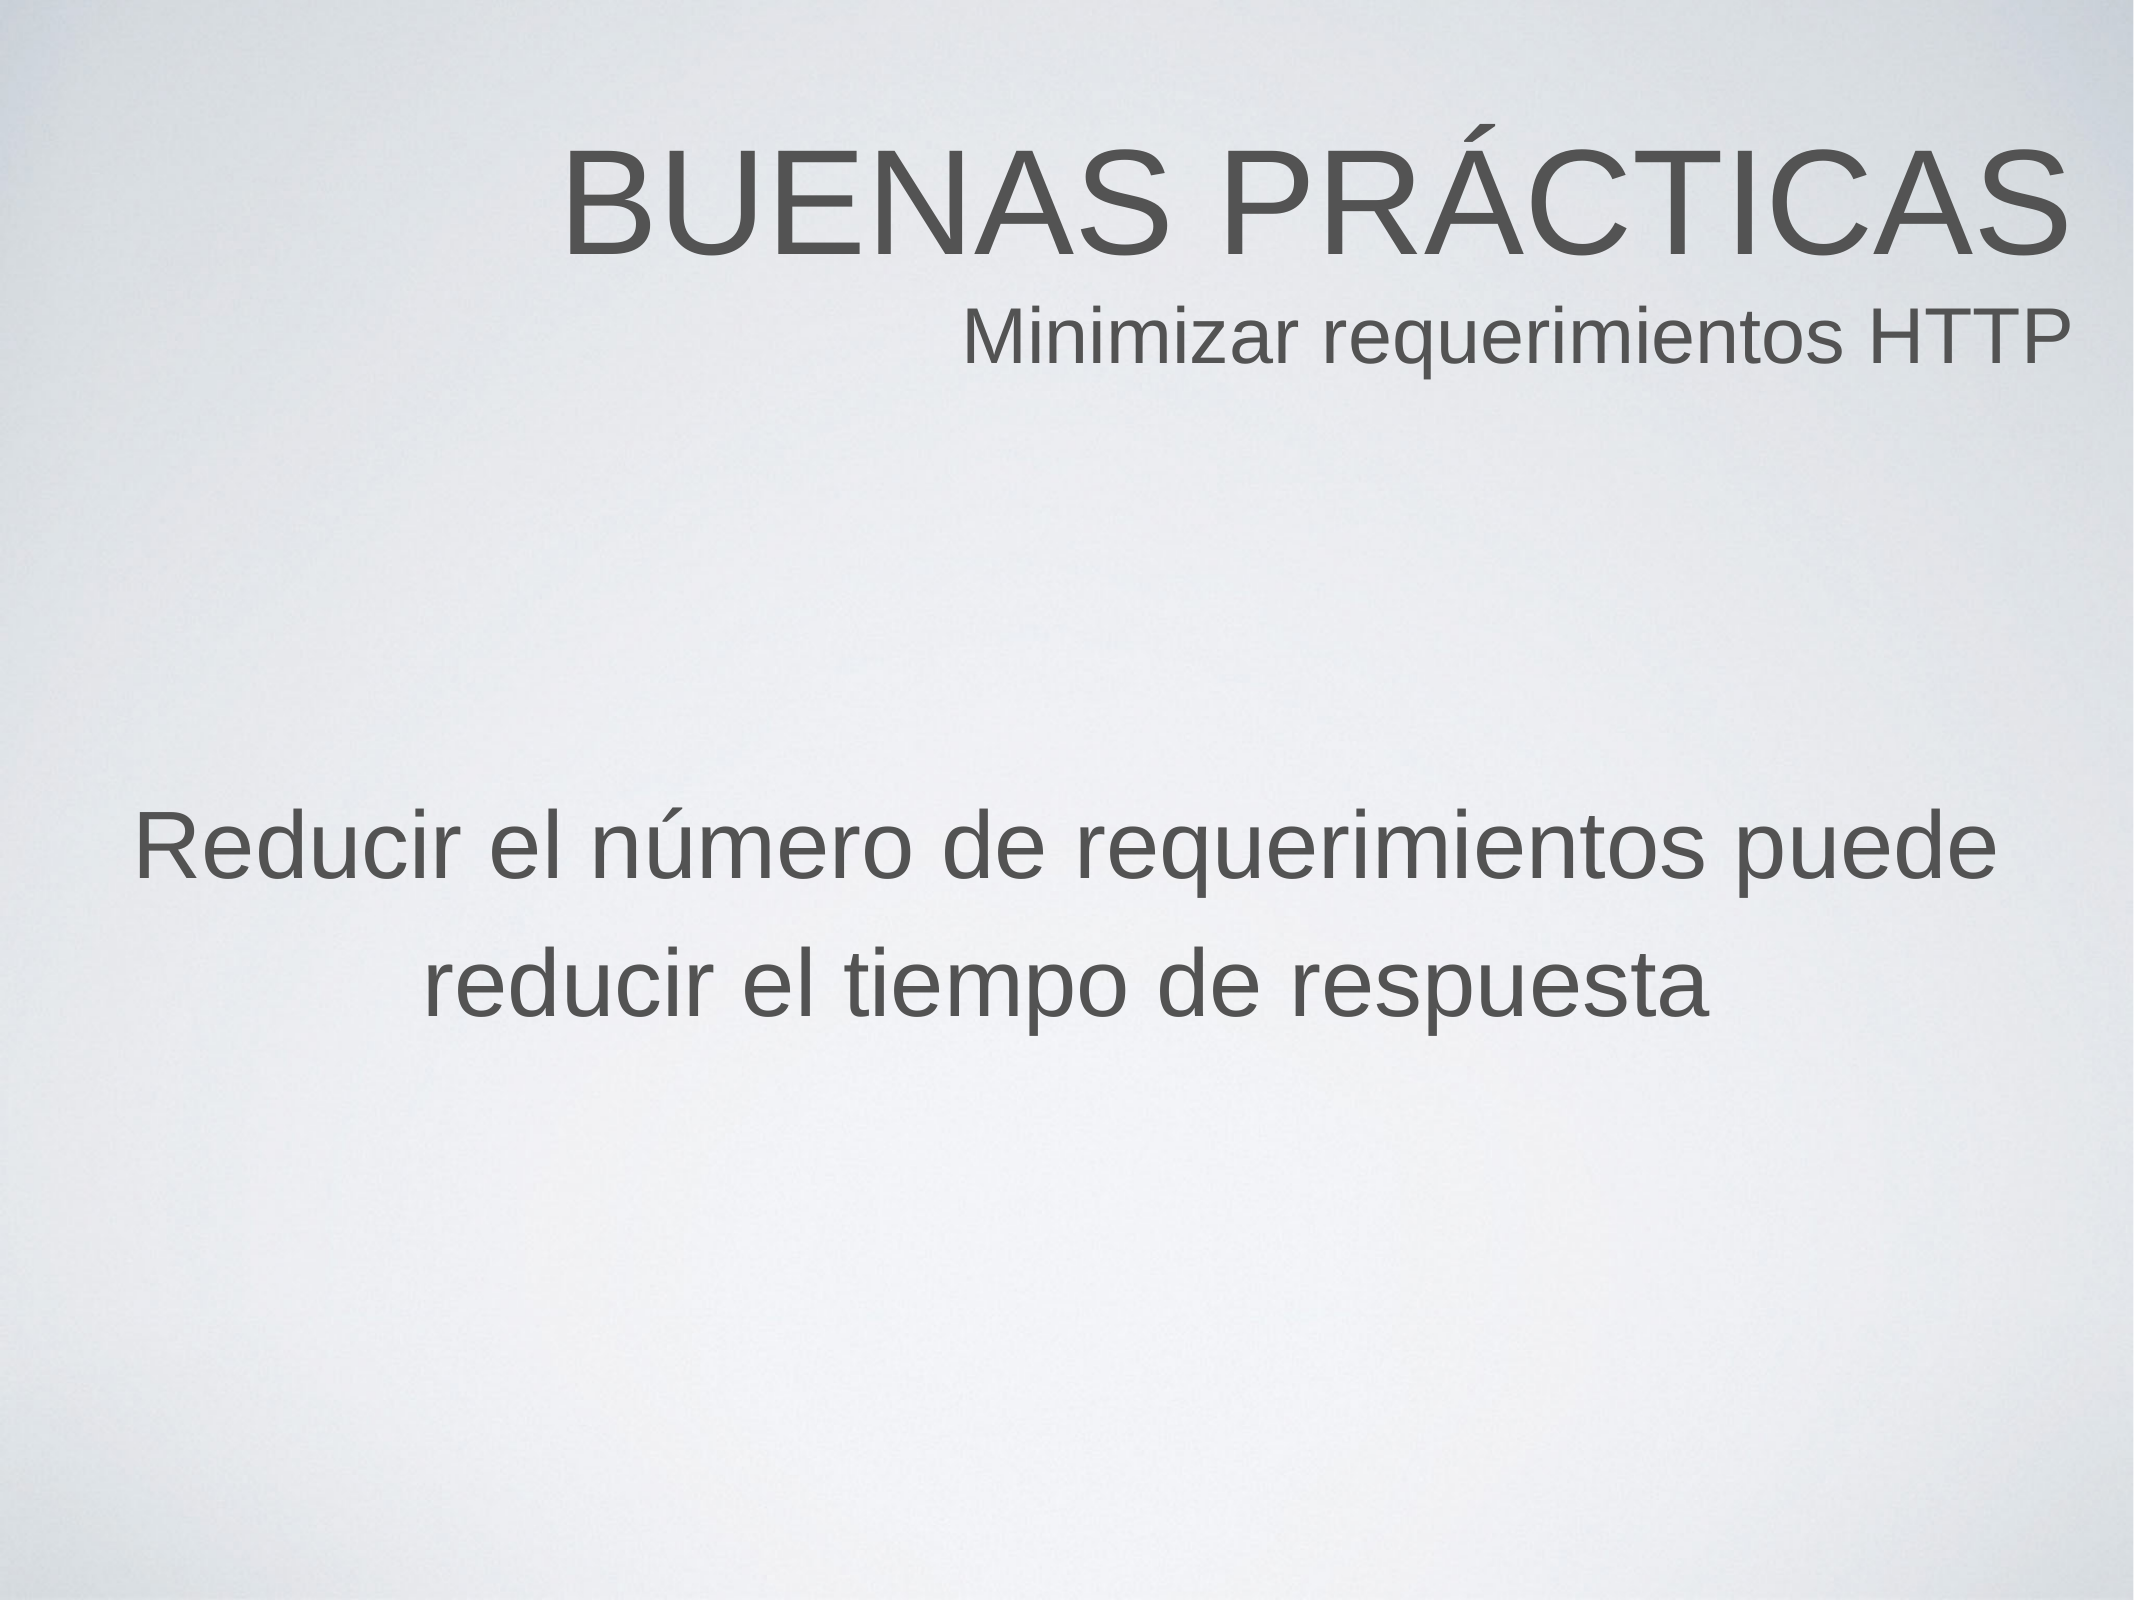

# buenas prácticas
Minimizar requerimientos HTTP
Reducir el número de requerimientos puede reducir el tiempo de respuesta